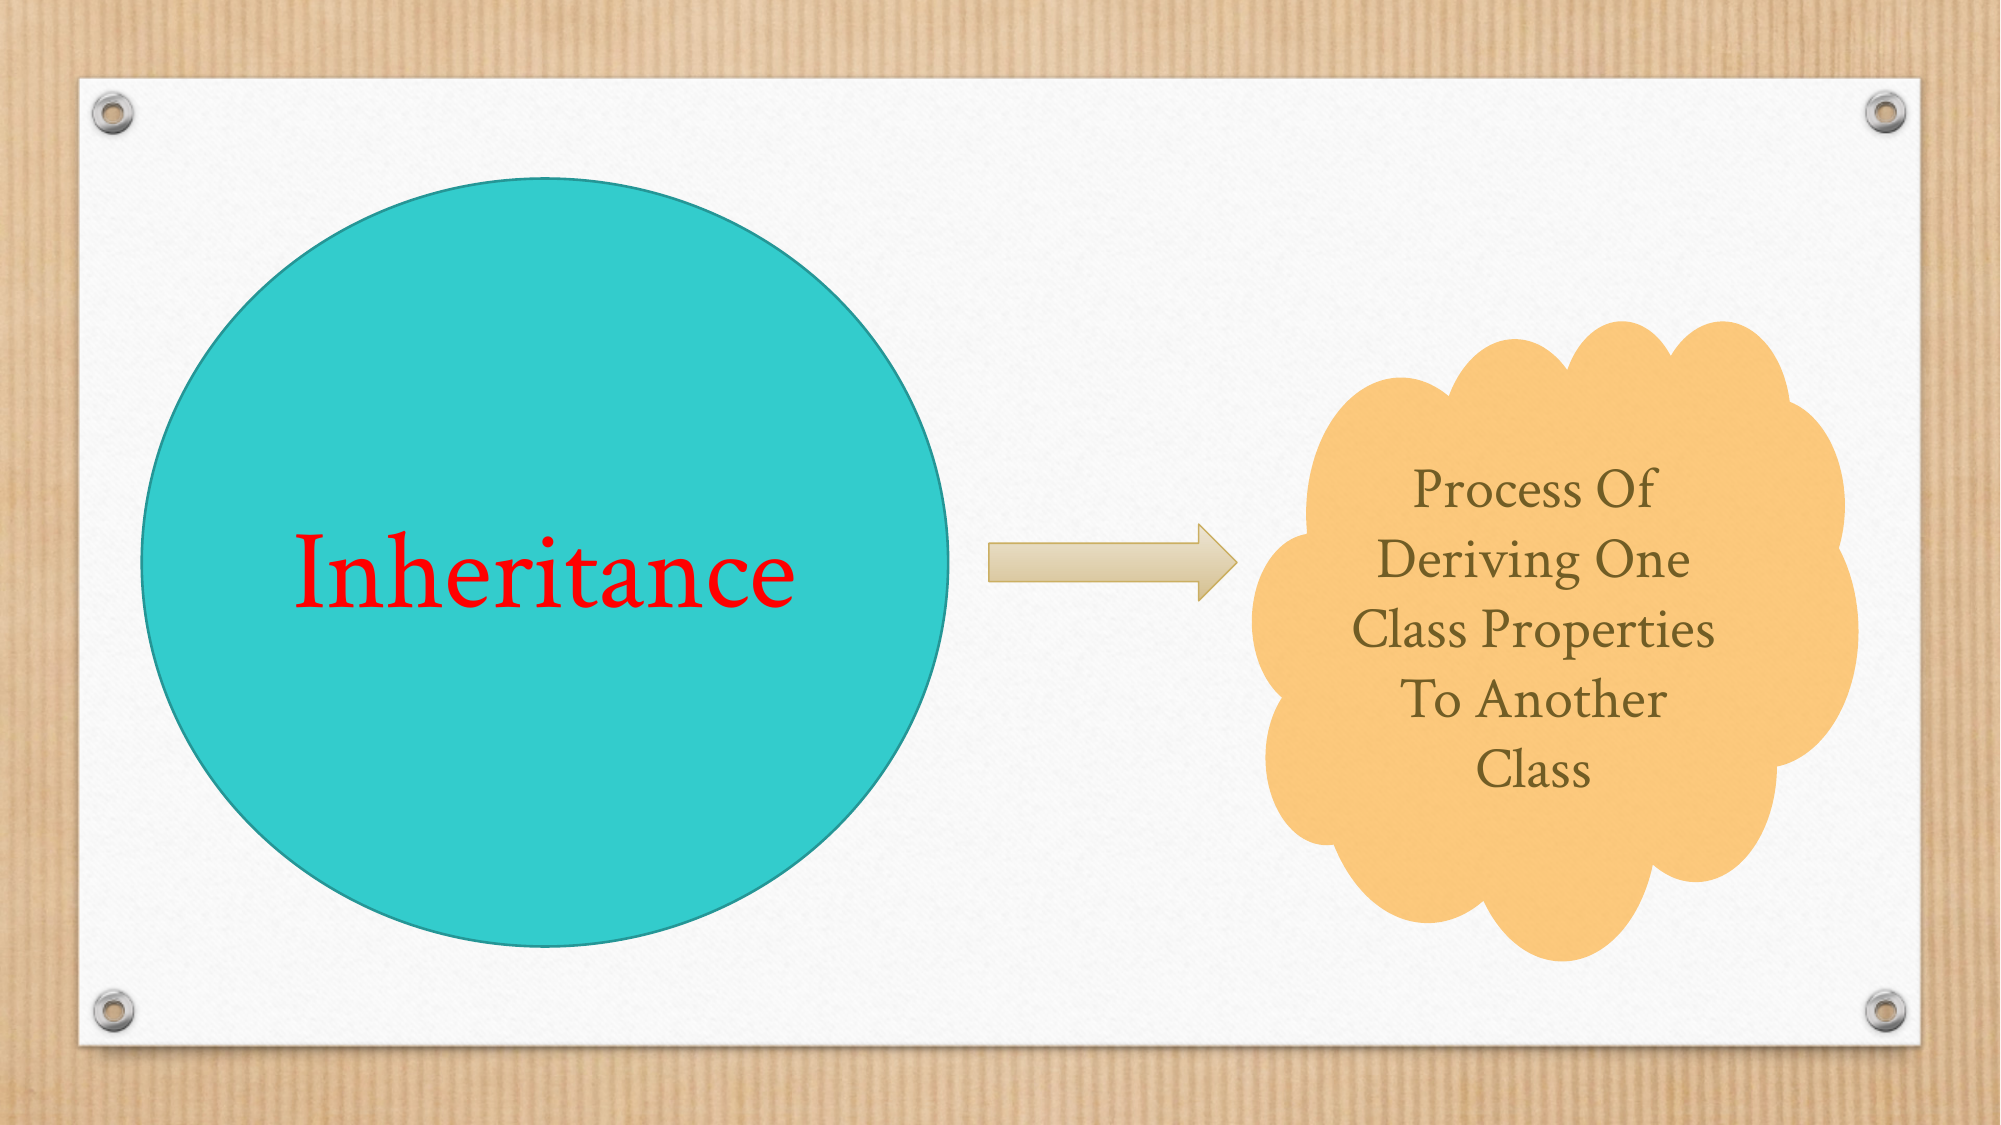

Inheritance
Process Of Deriving One Class Properties To Another Class